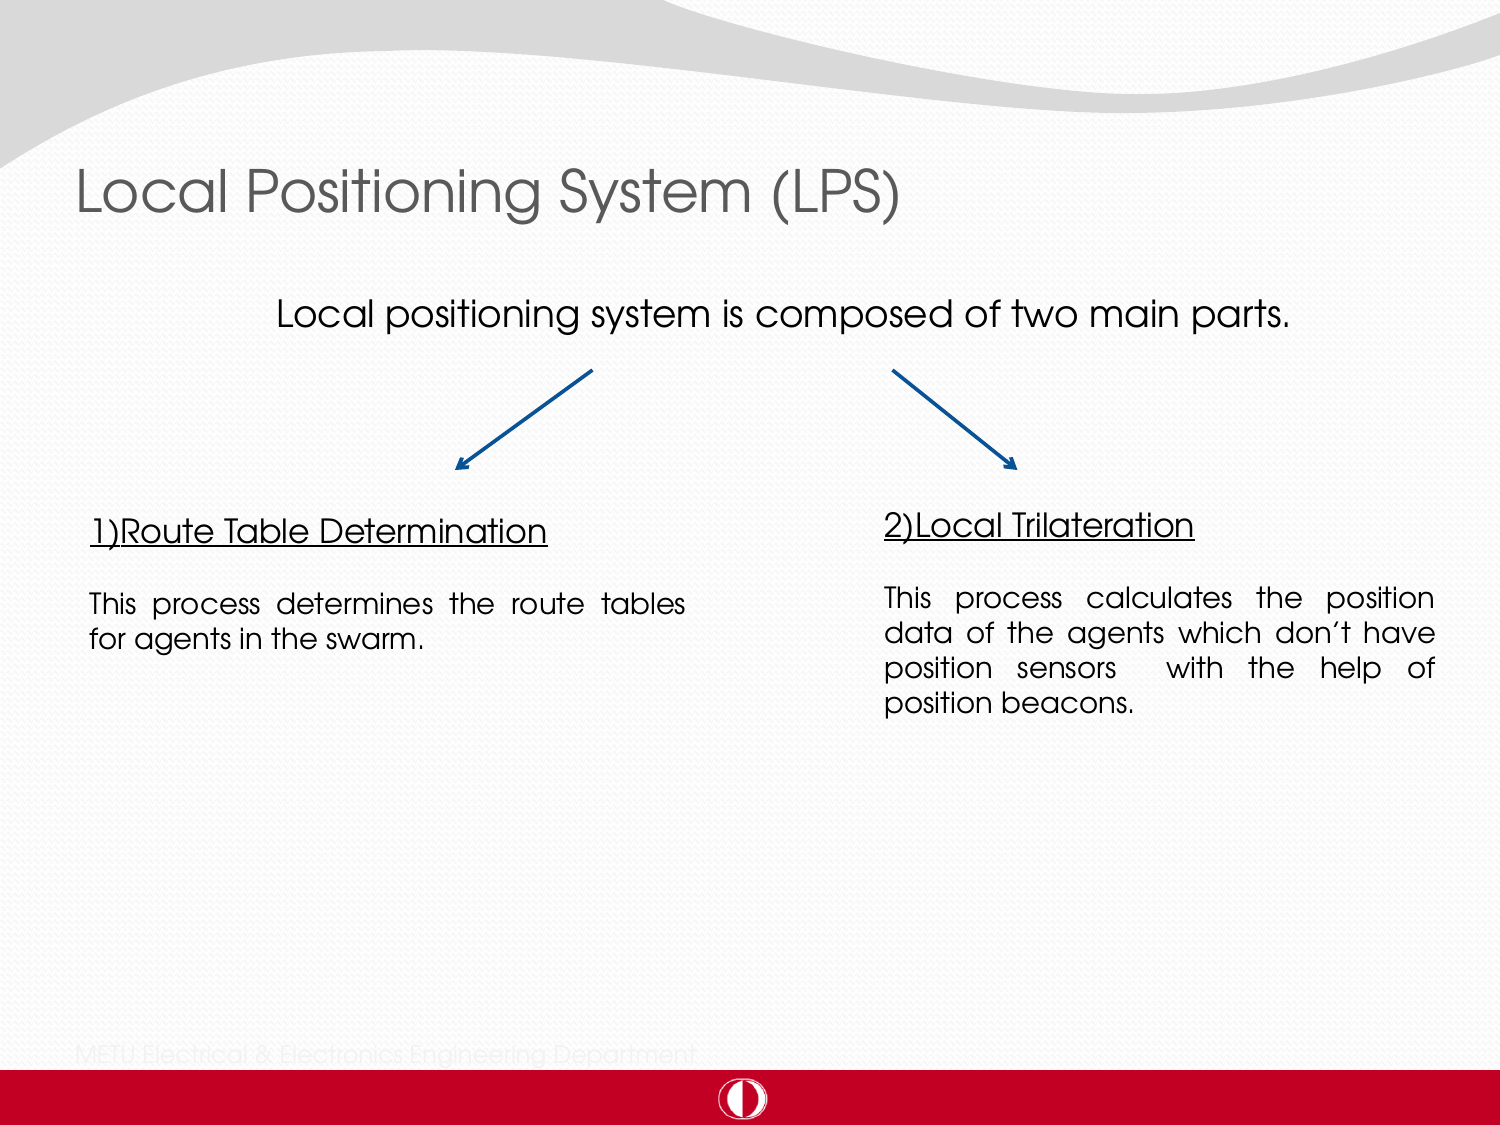

# Local Positioning System (LPS)
Local positioning system is composed of two main parts.
2)Local Trilateration

This process calculates the position data of the agents which don’t have position sensors  with the help of position beacons.
1)Route Table Determination

This process determines the route tables for agents in the swarm.
METU Electrical & Electronics Engineering Department